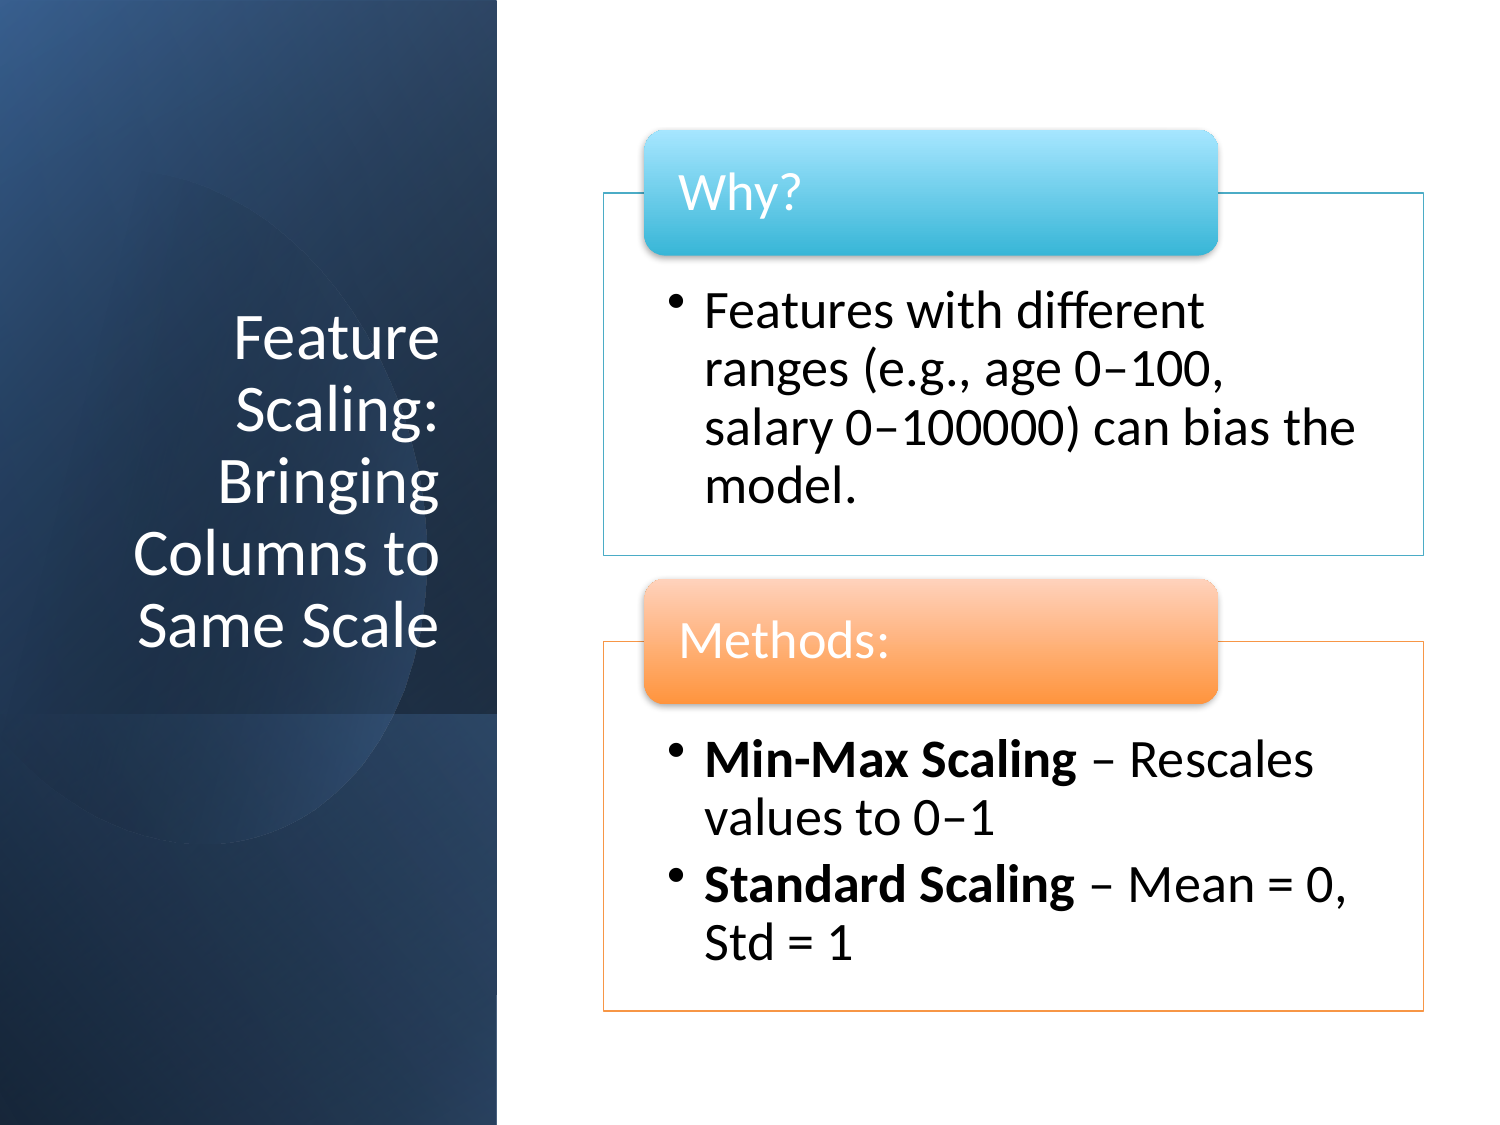

Features with different ranges (e.g., age 0–100, salary 0–100000) can bias the model.
Why?
Min-Max Scaling – Rescales values to 0–1
Standard Scaling – Mean = 0, Std = 1
Methods:

# Feature Scaling: Bringing Columns to Same Scale